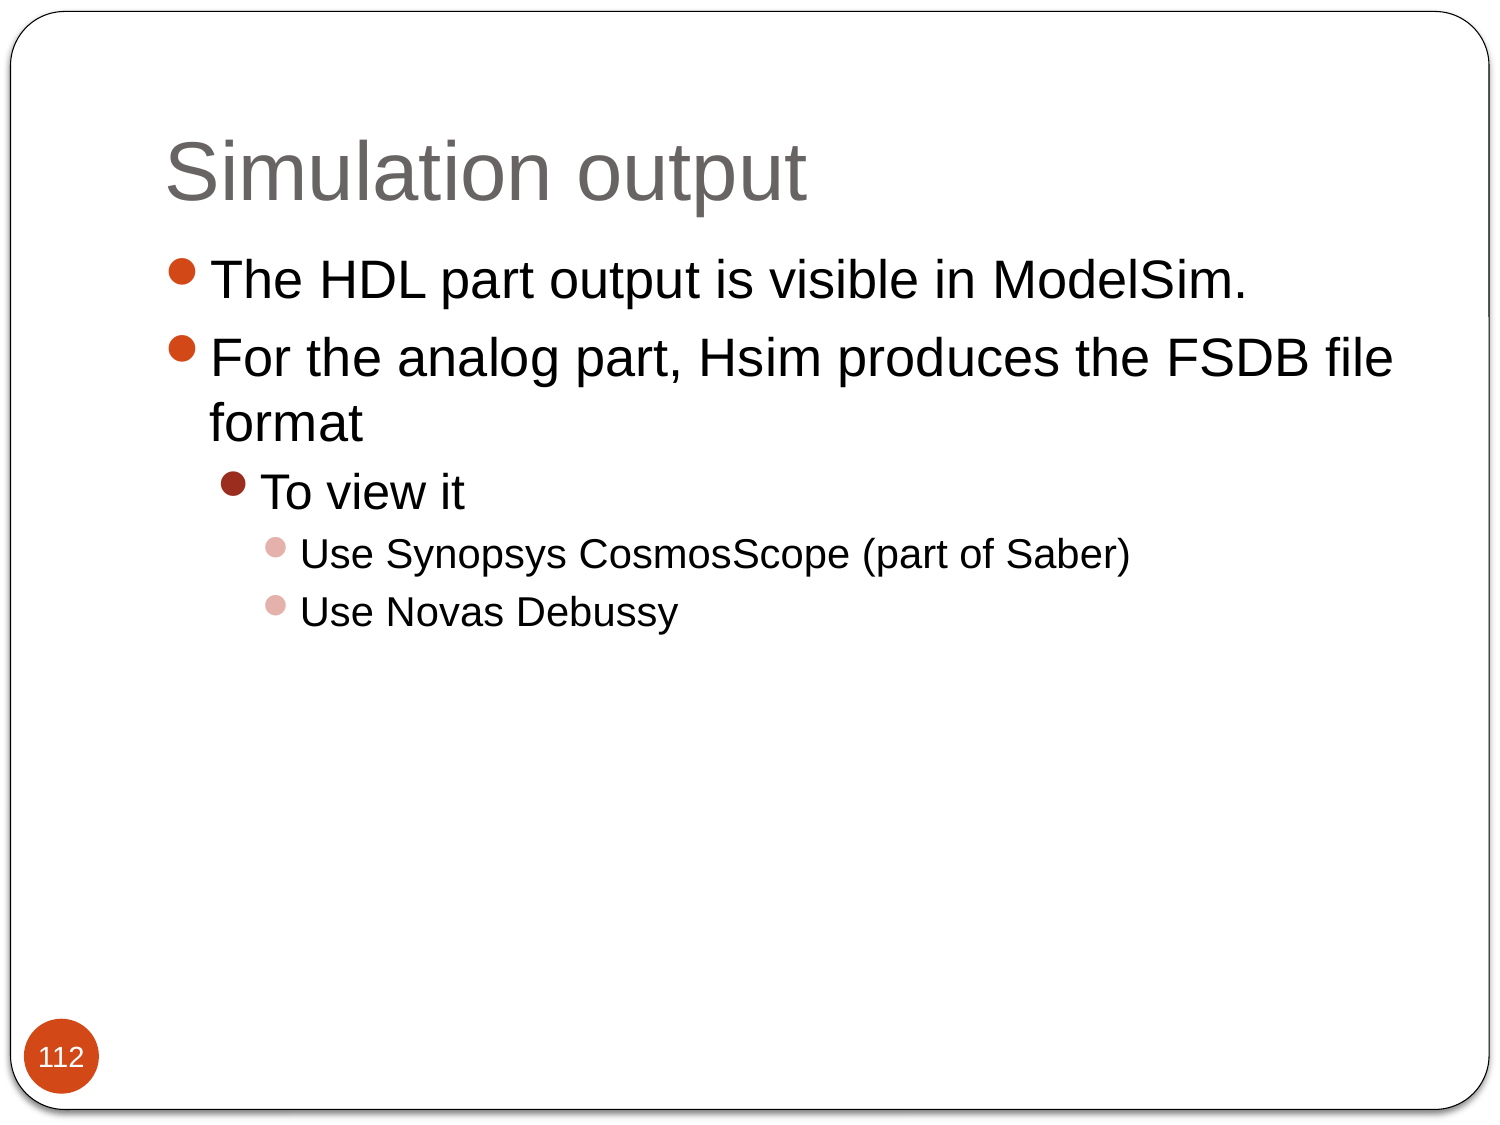

# Simulation output
The HDL part output is visible in ModelSim.
For the analog part, Hsim produces the FSDB file format
To view it
Use Synopsys CosmosScope (part of Saber)
Use Novas Debussy

112